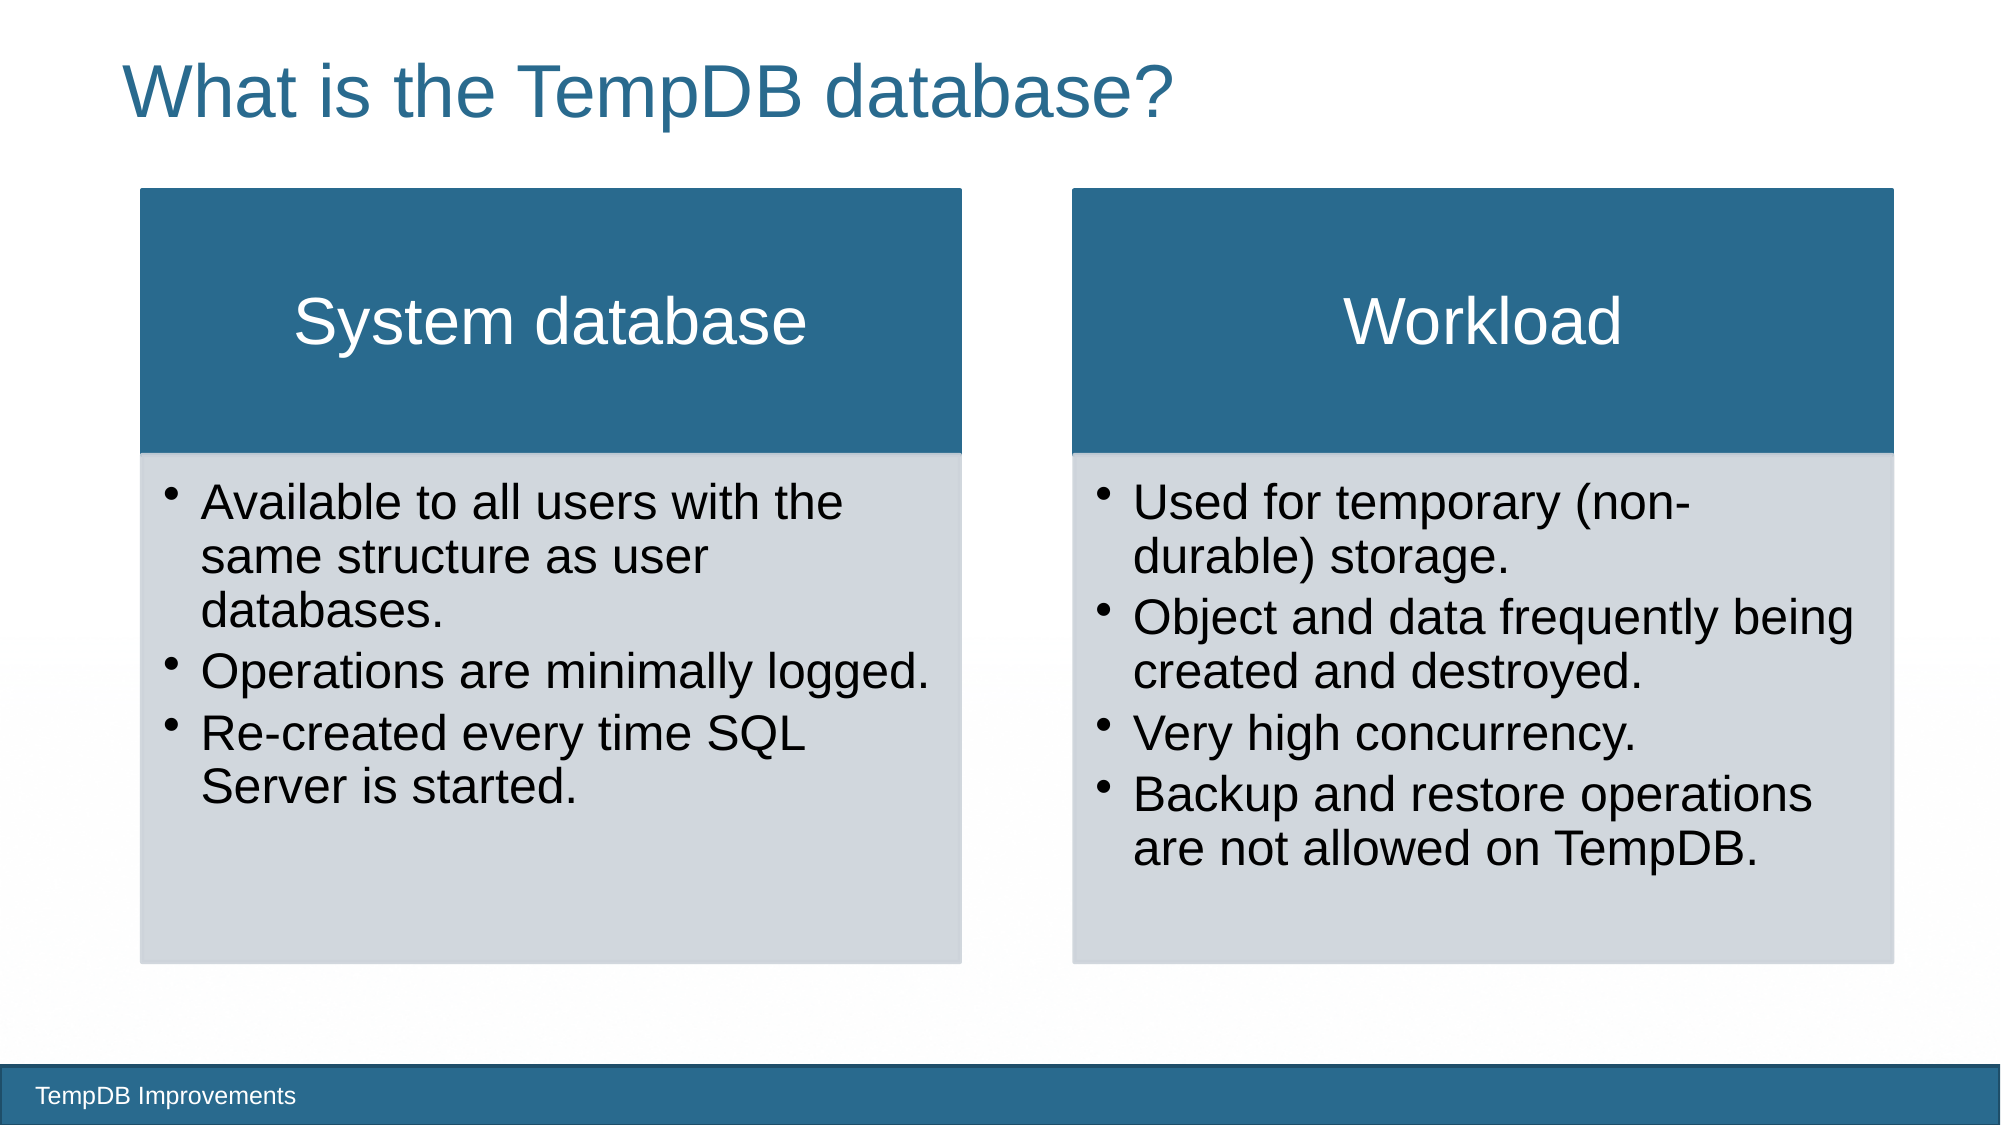

# What is the TempDB database?
System database
Available to all users with the same structure as user databases.
Operations are minimally logged.
Re-created every time SQL Server is started.
Workload
Used for temporary (non-durable) storage.
Object and data frequently being created and destroyed.
Very high concurrency.
Backup and restore operations are not allowed on TempDB.